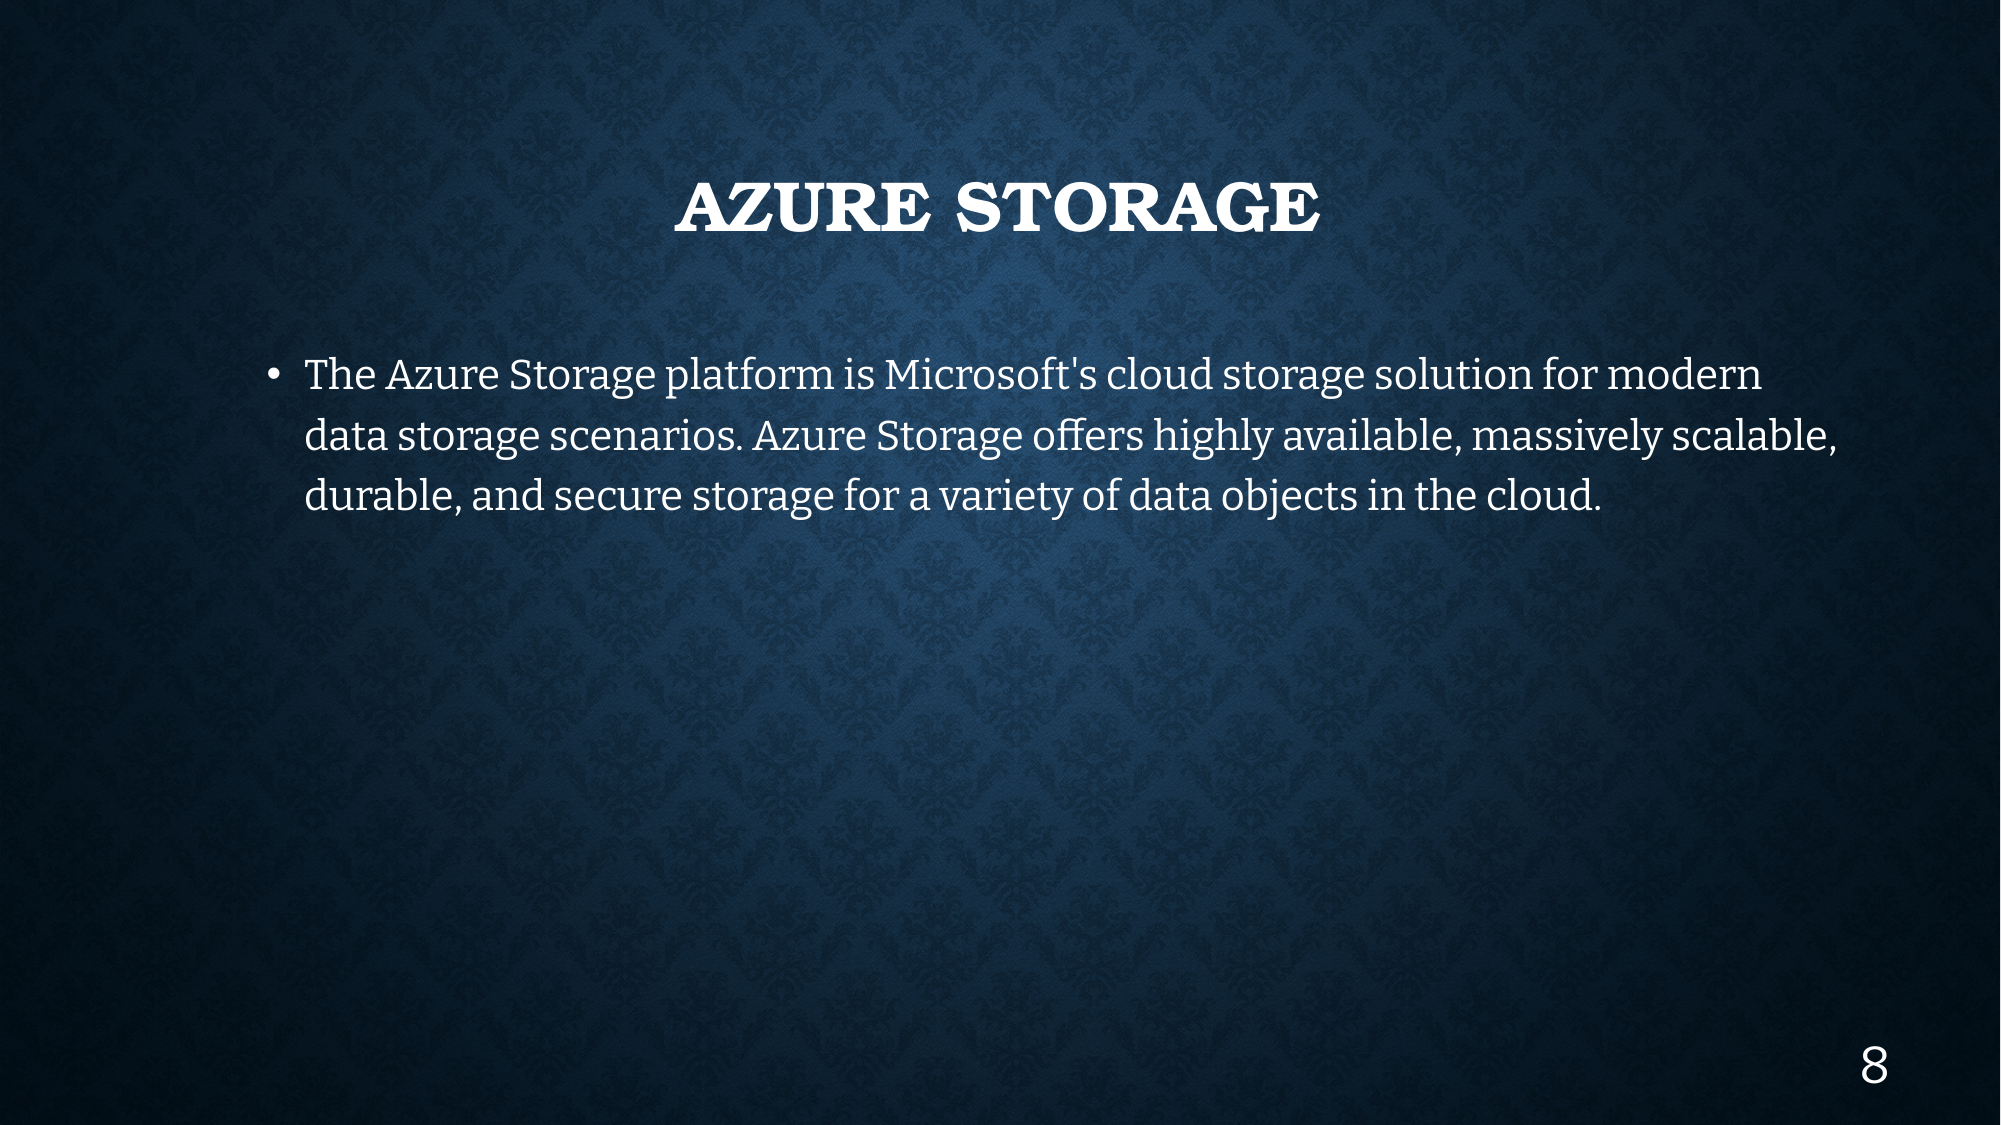

# Azure Storage
The Azure Storage platform is Microsoft's cloud storage solution for modern data storage scenarios. Azure Storage offers highly available, massively scalable, durable, and secure storage for a variety of data objects in the cloud.
8